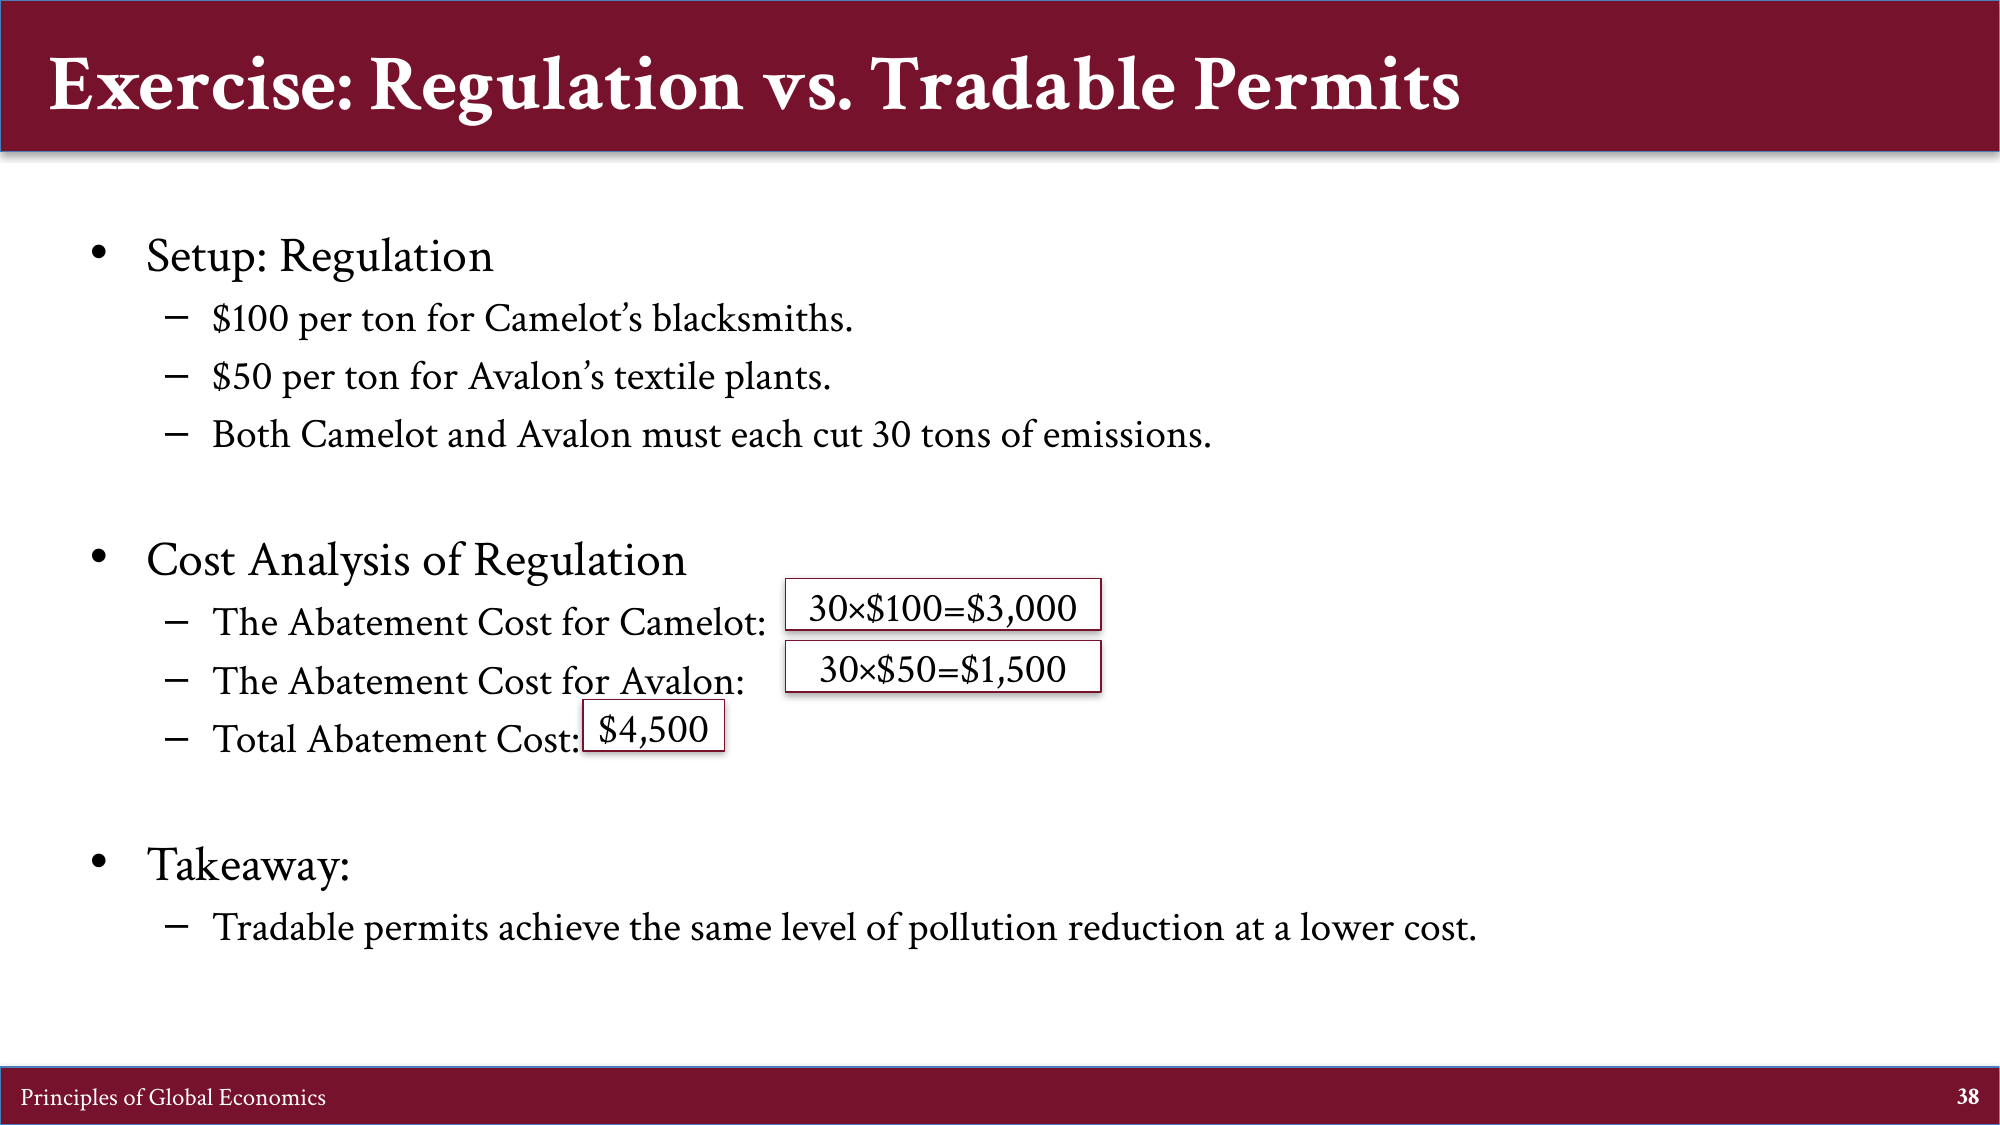

# Exercise: Regulation vs. Tradable Permits
Setup: Regulation
$100 per ton for Camelot’s blacksmiths.
$50 per ton for Avalon’s textile plants.
Both Camelot and Avalon must each cut 30 tons of emissions.

Cost Analysis of Regulation
The Abatement Cost for Camelot:
The Abatement Cost for Avalon:
Total Abatement Cost:

Takeaway:
Tradable permits achieve the same level of pollution reduction at a lower cost.

30×$100=$3,000
30×$50=$1,500
$4,500

 Principles of Global Economics
38